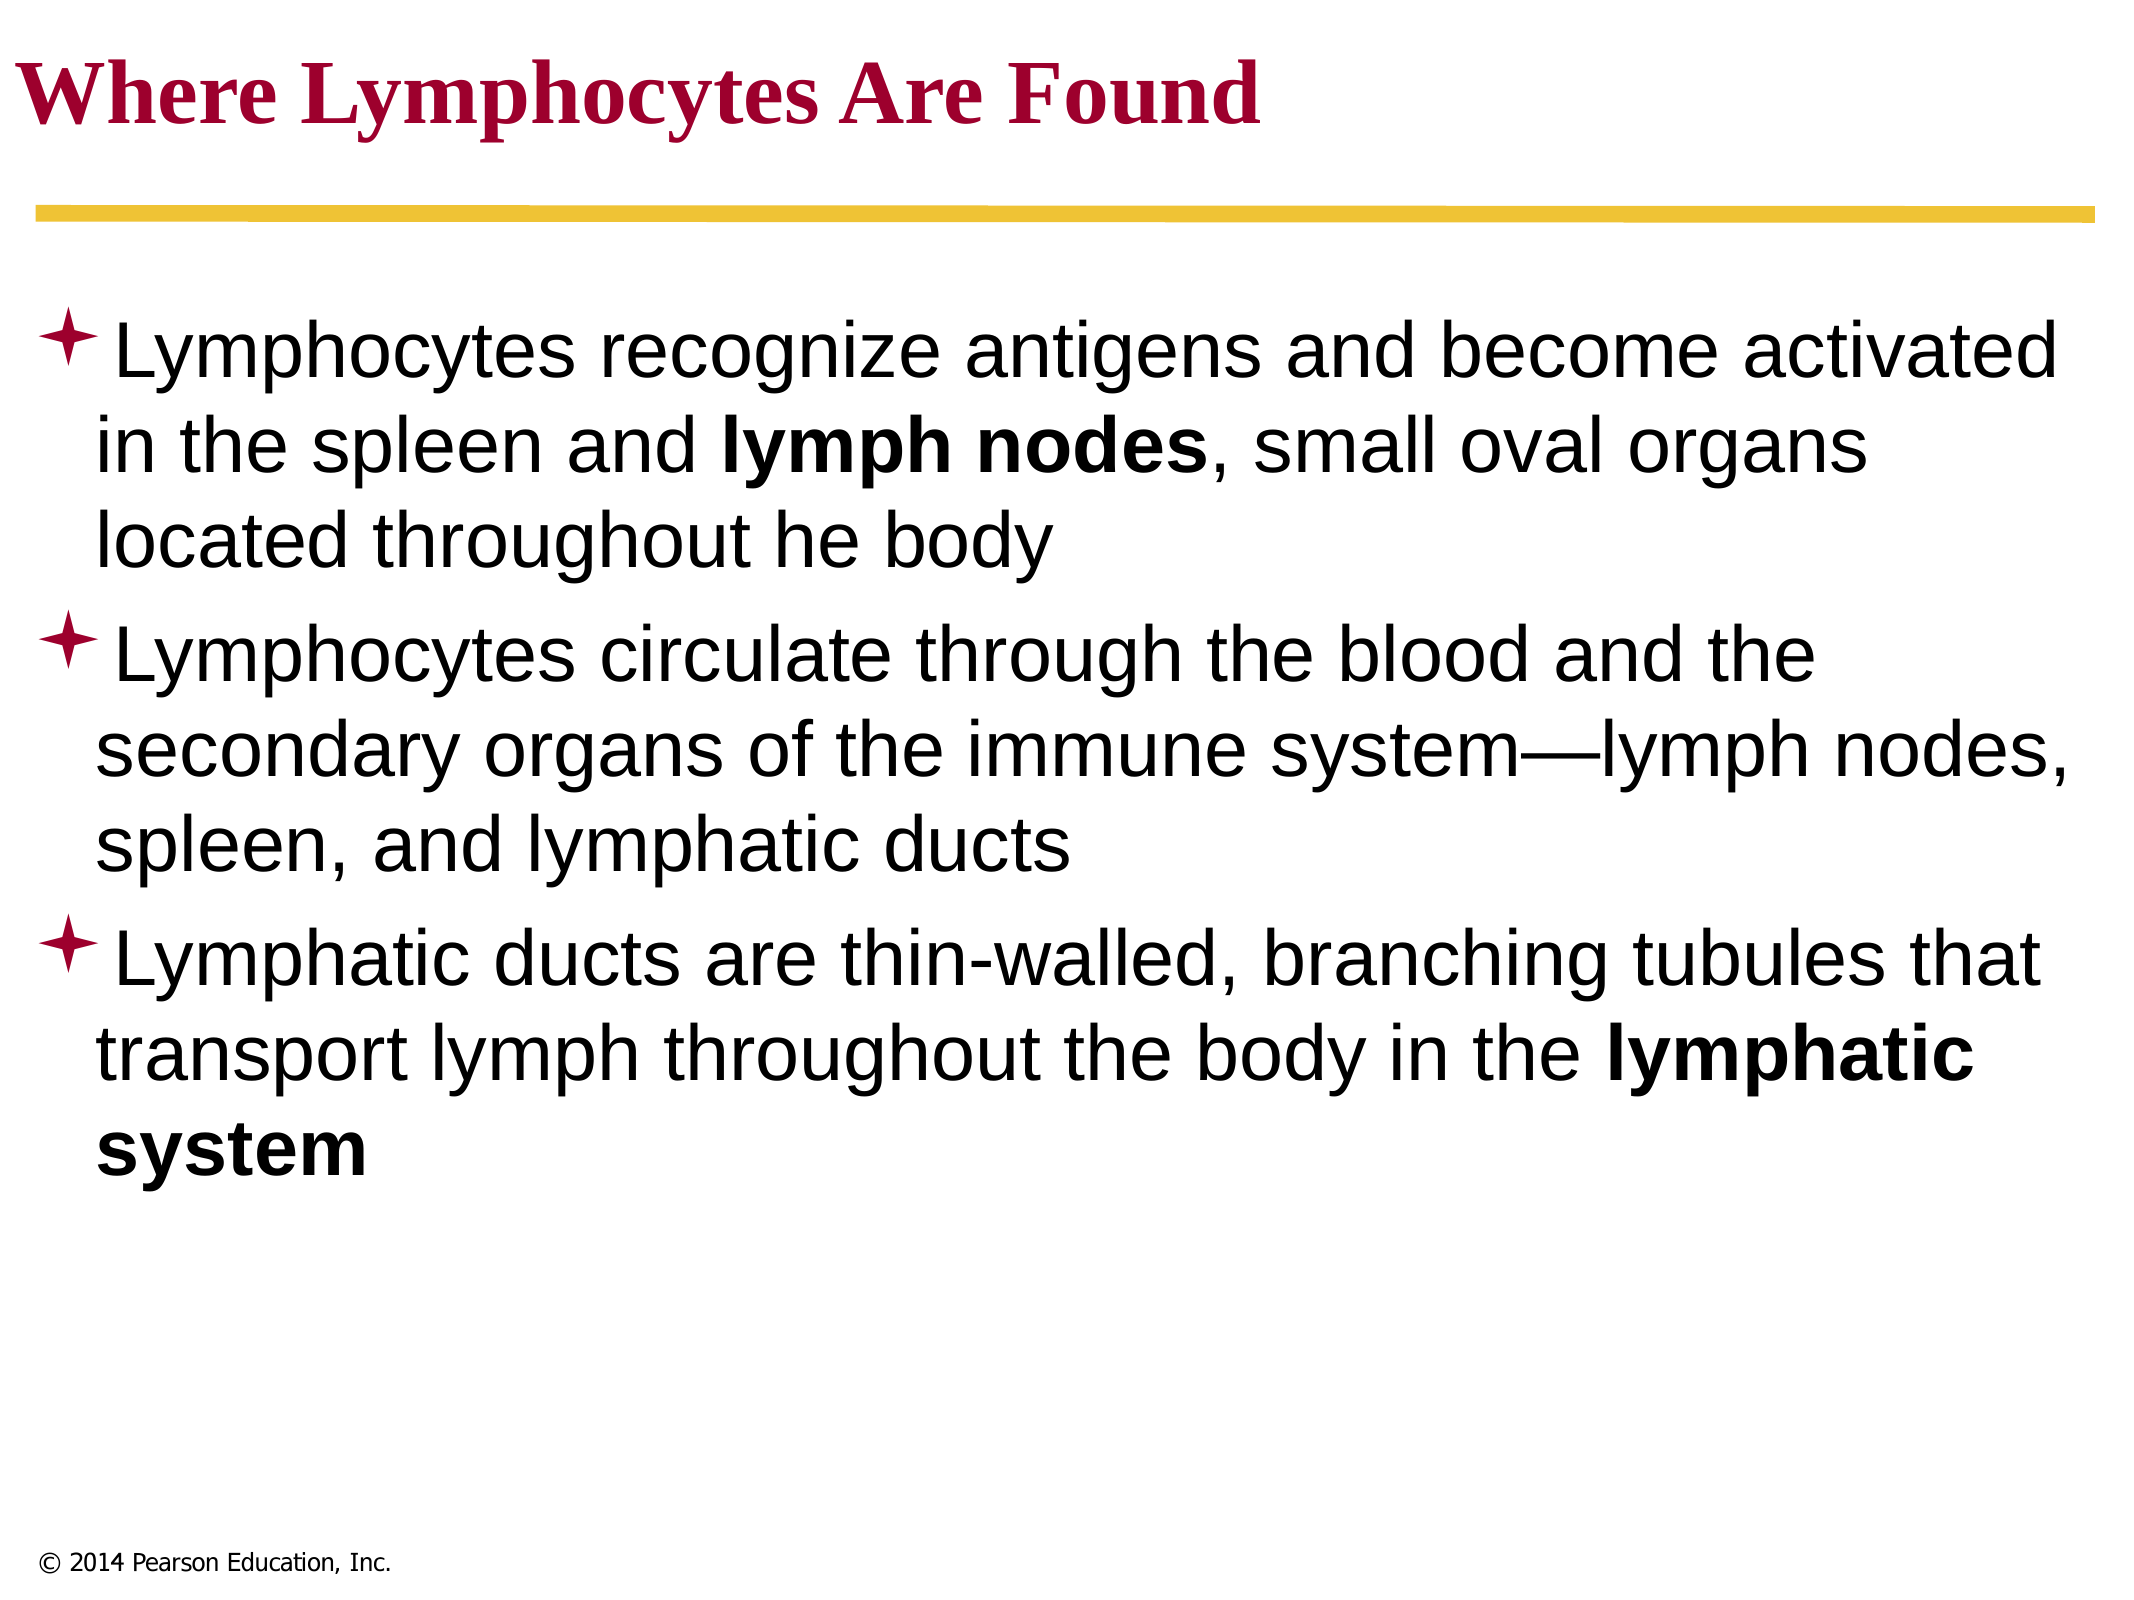

Where Lymphocytes Are Found

Lymphocytes recognize antigens and become activated in the spleen and lymph nodes, small oval organs located throughout he body
Lymphocytes circulate through the blood and the secondary organs of the immune system—lymph nodes, spleen, and lymphatic ducts
Lymphatic ducts are thin-walled, branching tubules that transport lymph throughout the body in the lymphatic system